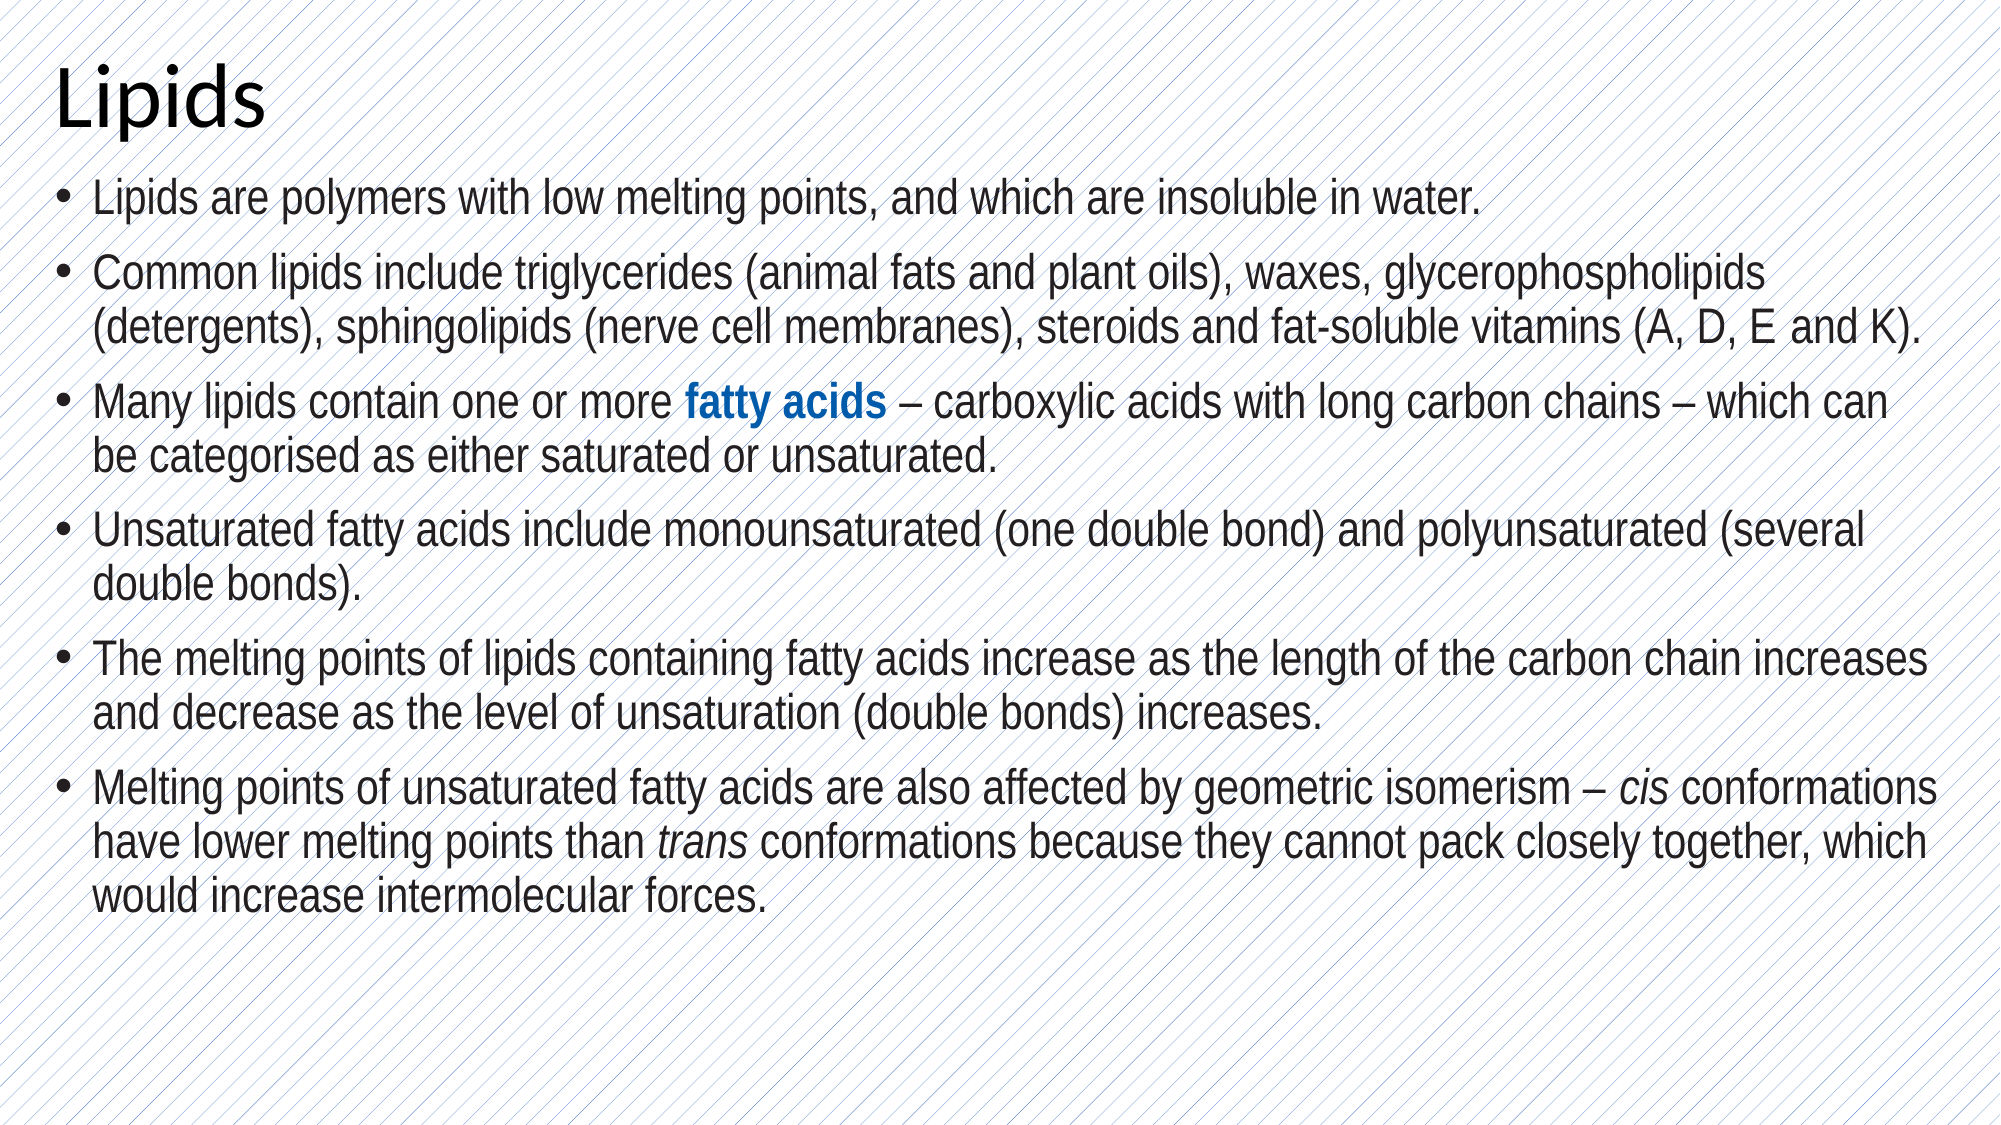

# Lipids
Lipids are polymers with low melting points, and which are insoluble in water.
Common lipids include triglycerides (animal fats and plant oils), waxes, glycerophospholipids (detergents), sphingolipids (nerve cell membranes), steroids and fat-soluble vitamins (A, D, E and K).
Many lipids contain one or more fatty acids – carboxylic acids with long carbon chains – which can be categorised as either saturated or unsaturated.
Unsaturated fatty acids include monounsaturated (one double bond) and polyunsaturated (several double bonds).
The melting points of lipids containing fatty acids increase as the length of the carbon chain increases and decrease as the level of unsaturation (double bonds) increases.
Melting points of unsaturated fatty acids are also affected by geometric isomerism – cis conformations have lower melting points than trans conformations because they cannot pack closely together, which would increase intermolecular forces.